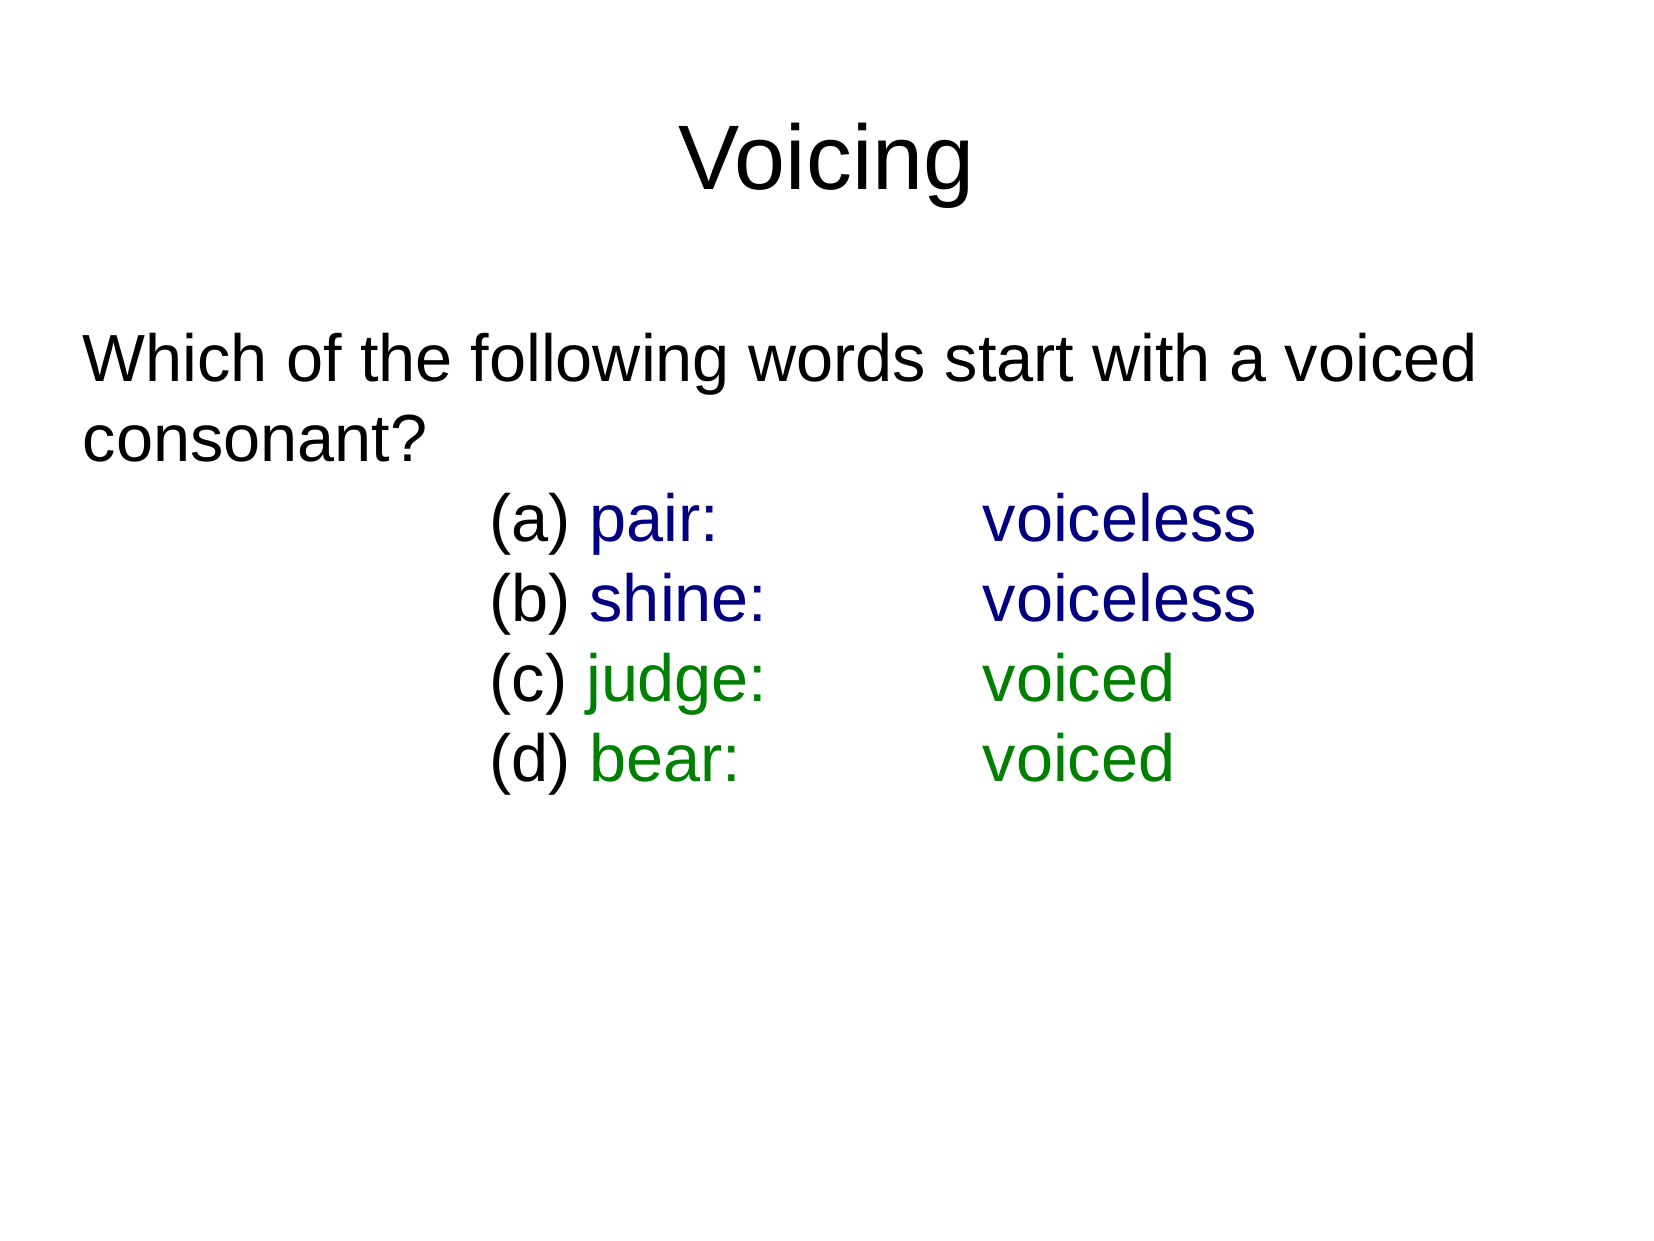

Voicing
Which of the following words start with a voiced consonant?
                      (a) pair: 		voiceless
                      (b) shine: 		voiceless
                      (c) judge: 		voiced
                      (d) bear: 		voiced